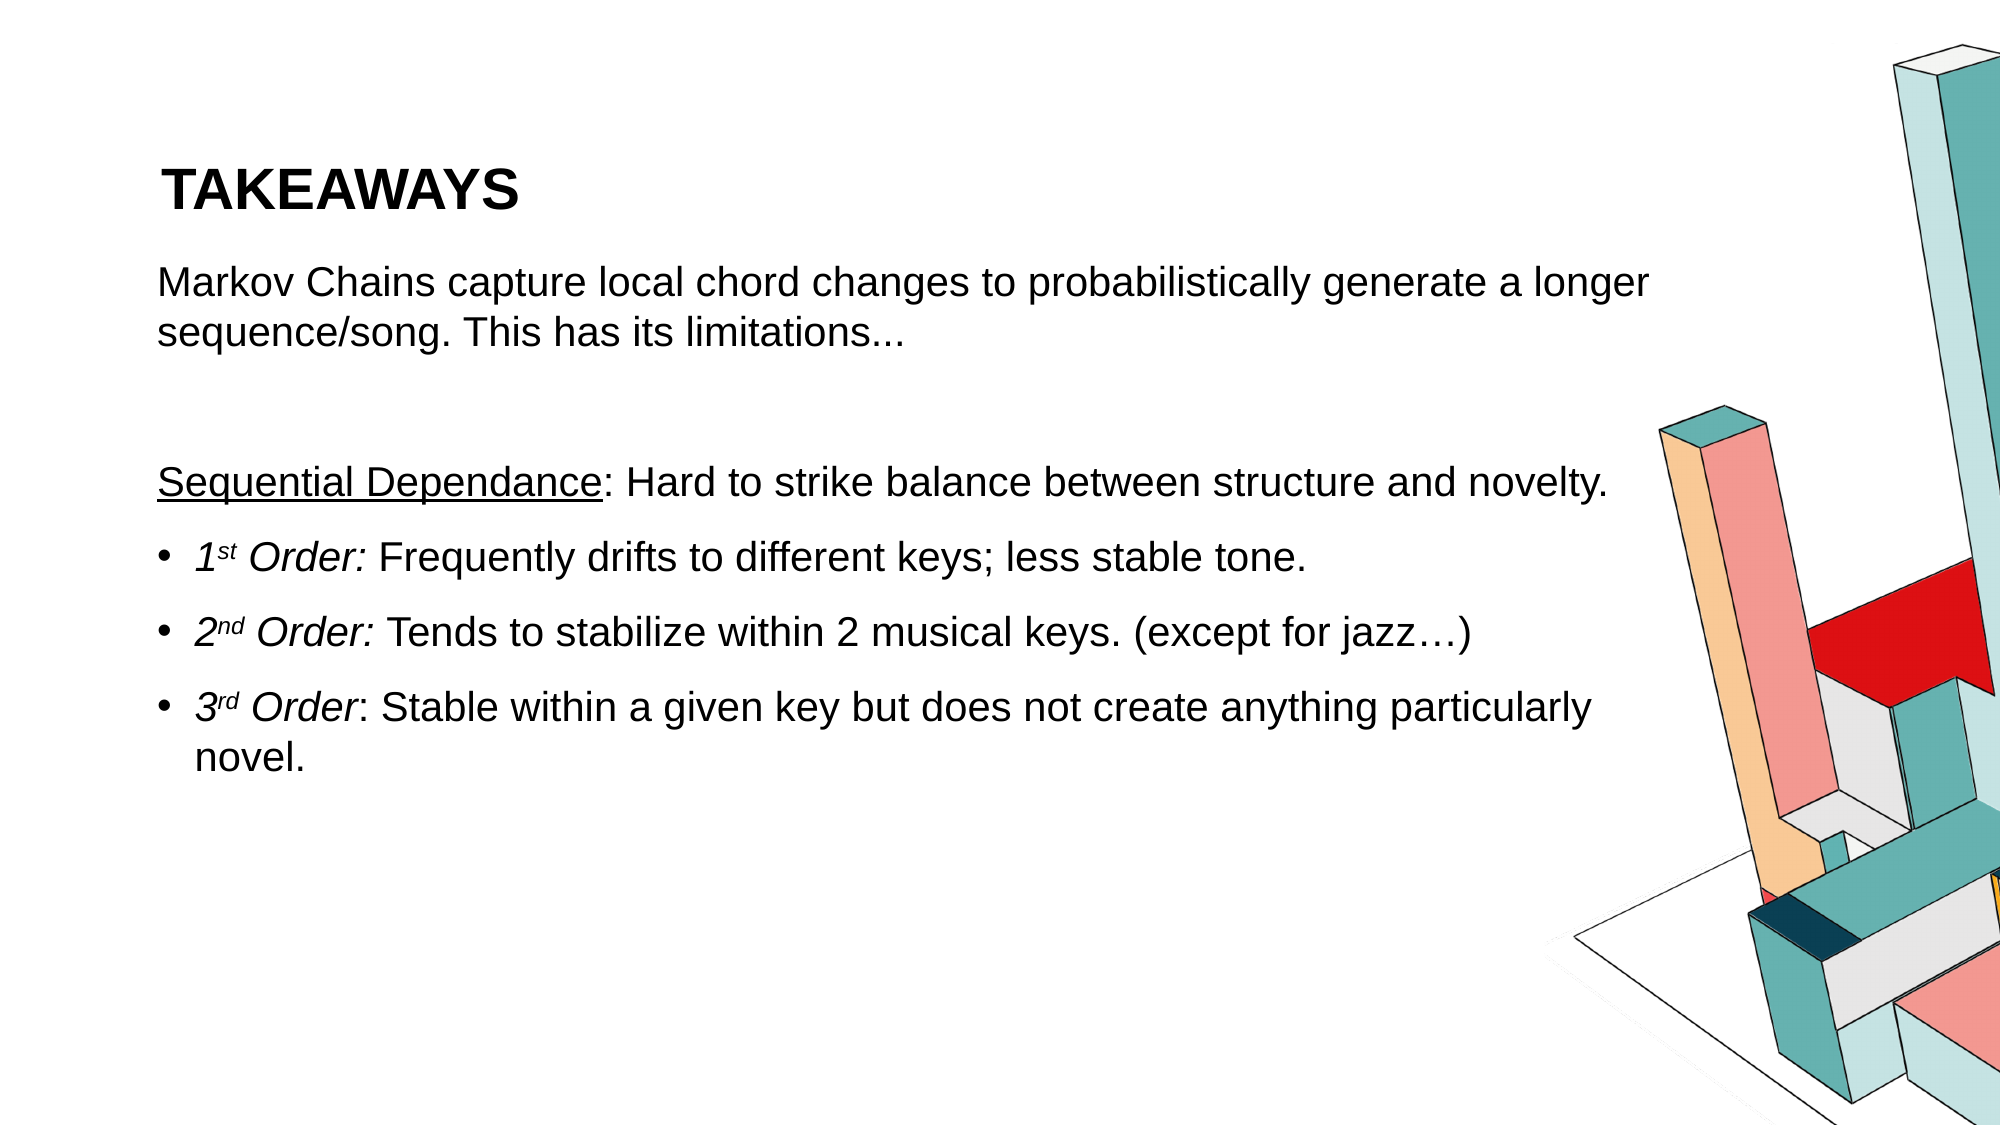

# Takeaways
Markov Chains capture local chord changes to probabilistically generate a longer sequence/song. This has its limitations...

Sequential Dependance: Hard to strike balance between structure and novelty.
1st Order: Frequently drifts to different keys; less stable tone.
2nd Order: Tends to stabilize within 2 musical keys. (except for jazz…)
3rd Order: Stable within a given key but does not create anything particularly novel.